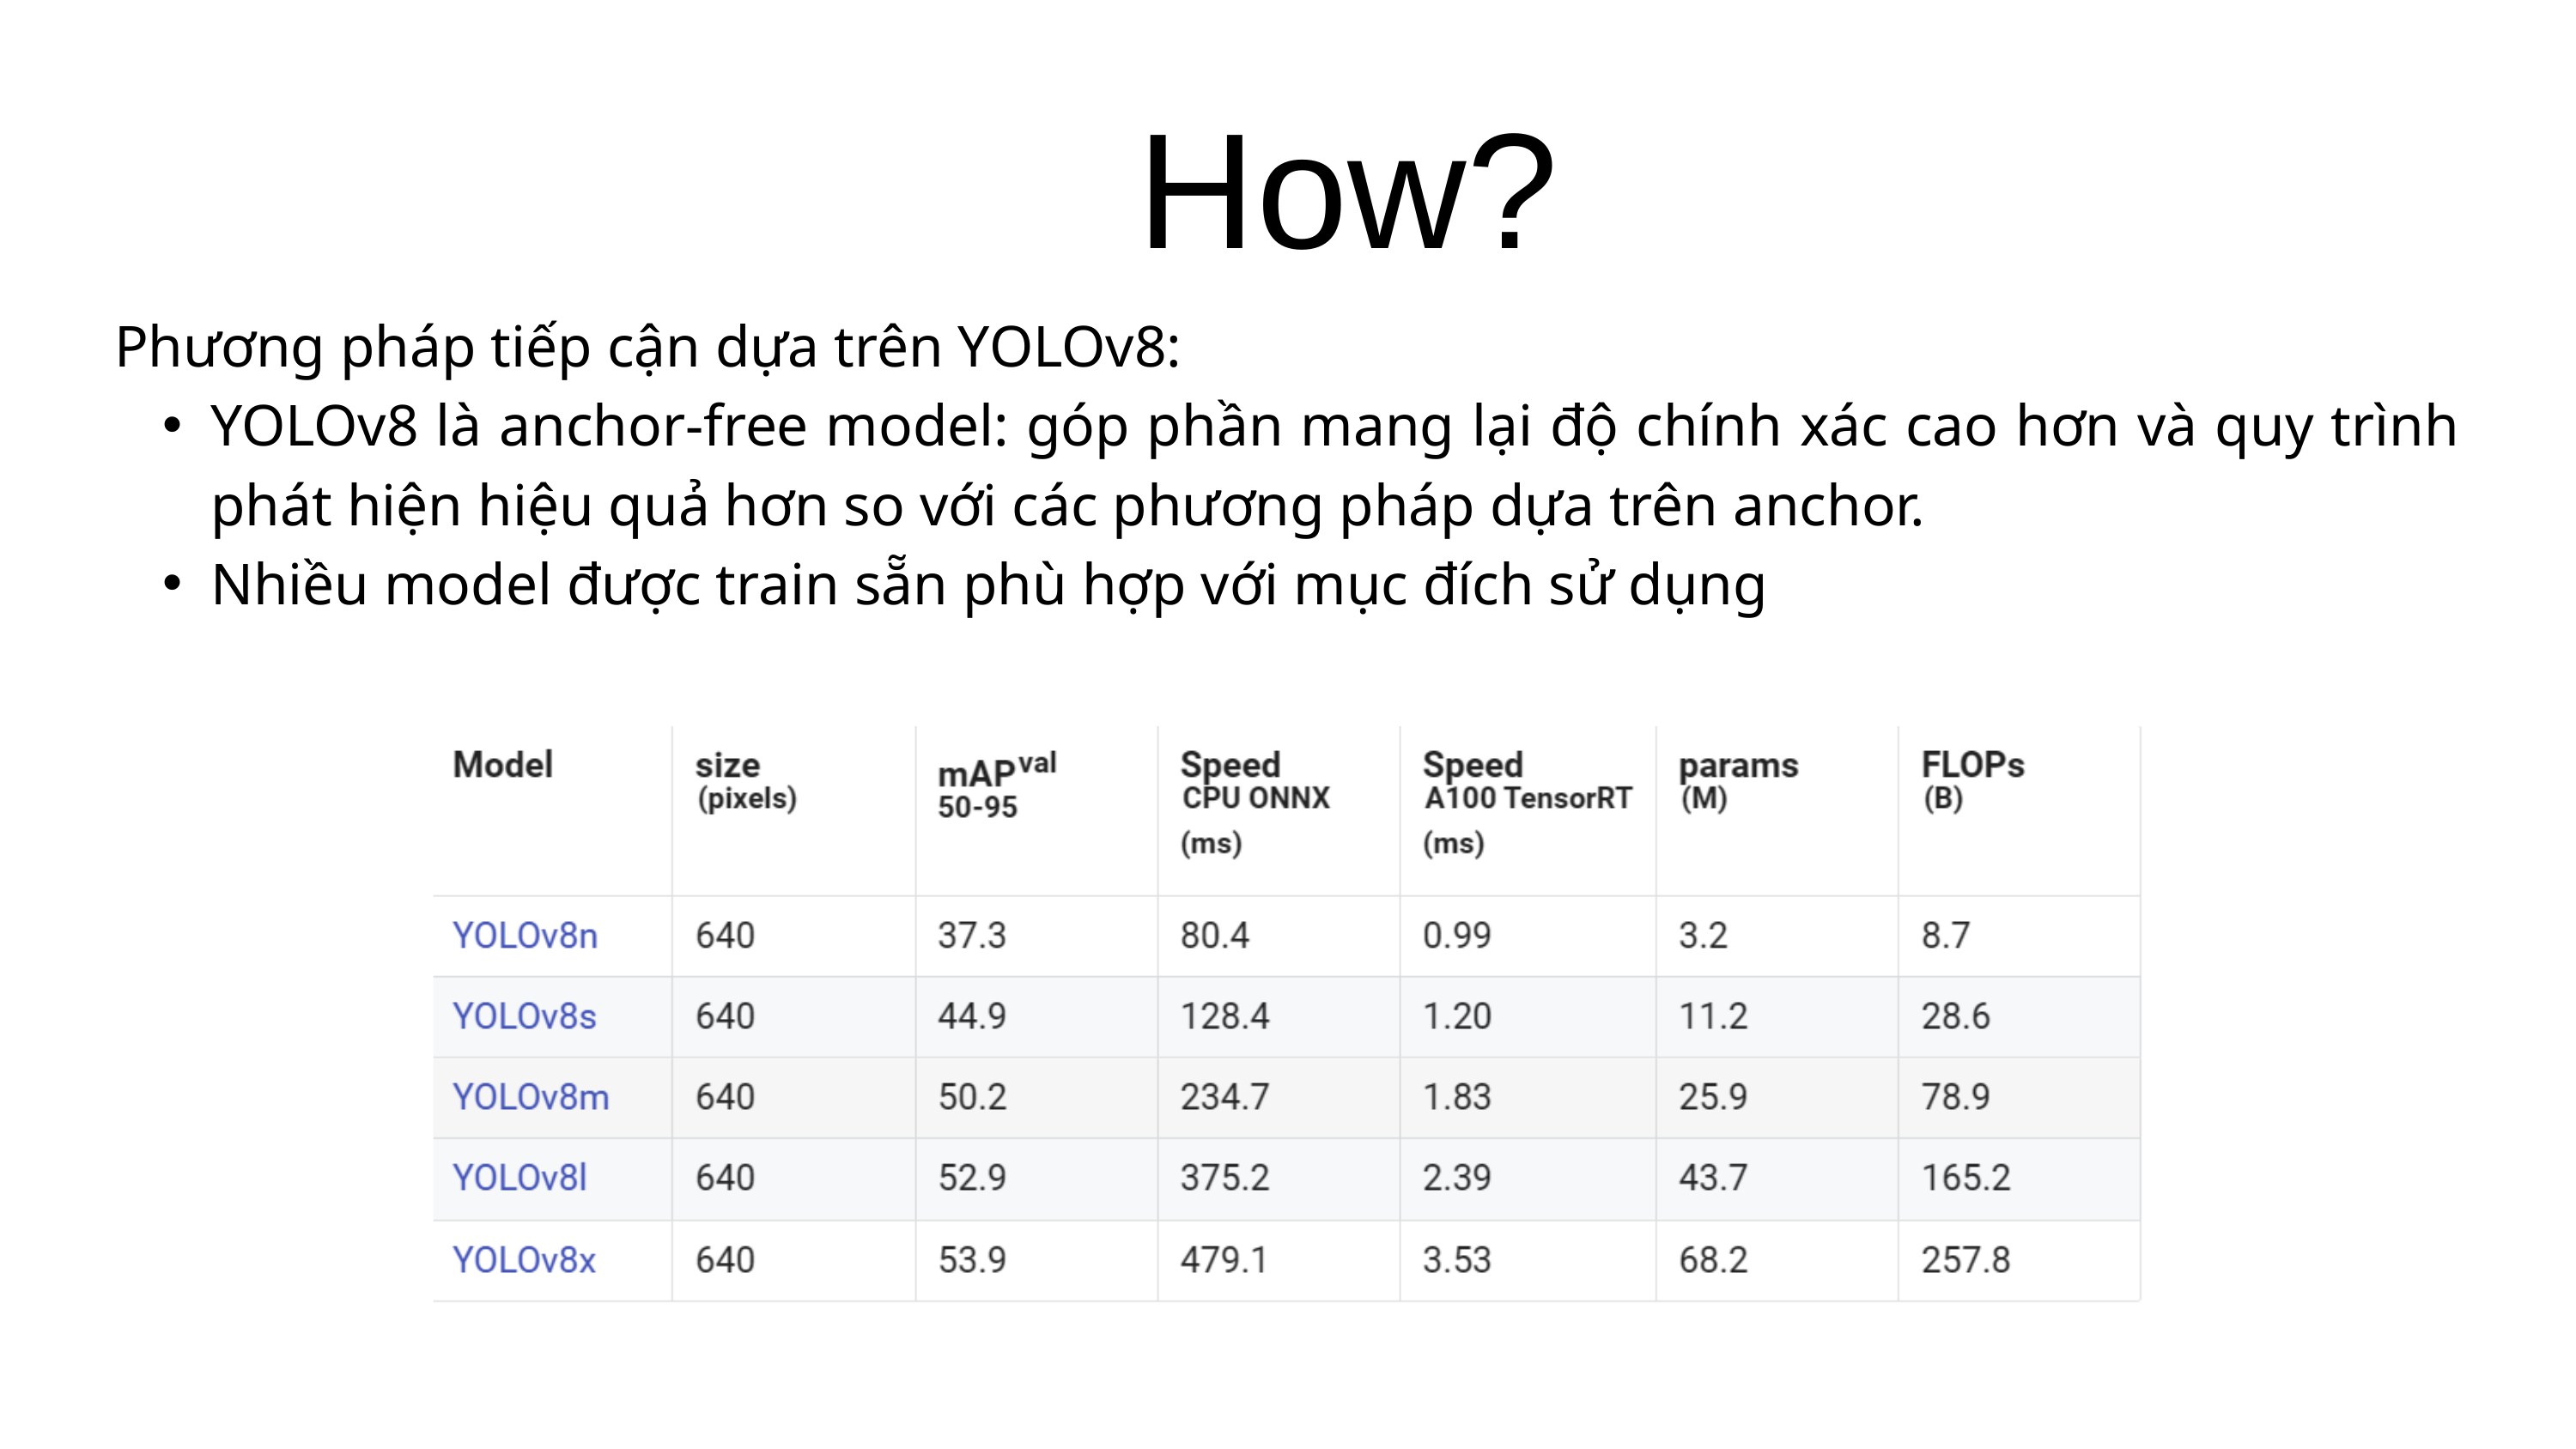

How?
Phương pháp tiếp cận dựa trên YOLOv8:
YOLOv8 là anchor-free model: góp phần mang lại độ chính xác cao hơn và quy trình phát hiện hiệu quả hơn so với các phương pháp dựa trên anchor.
Nhiều model được train sẵn phù hợp với mục đích sử dụng